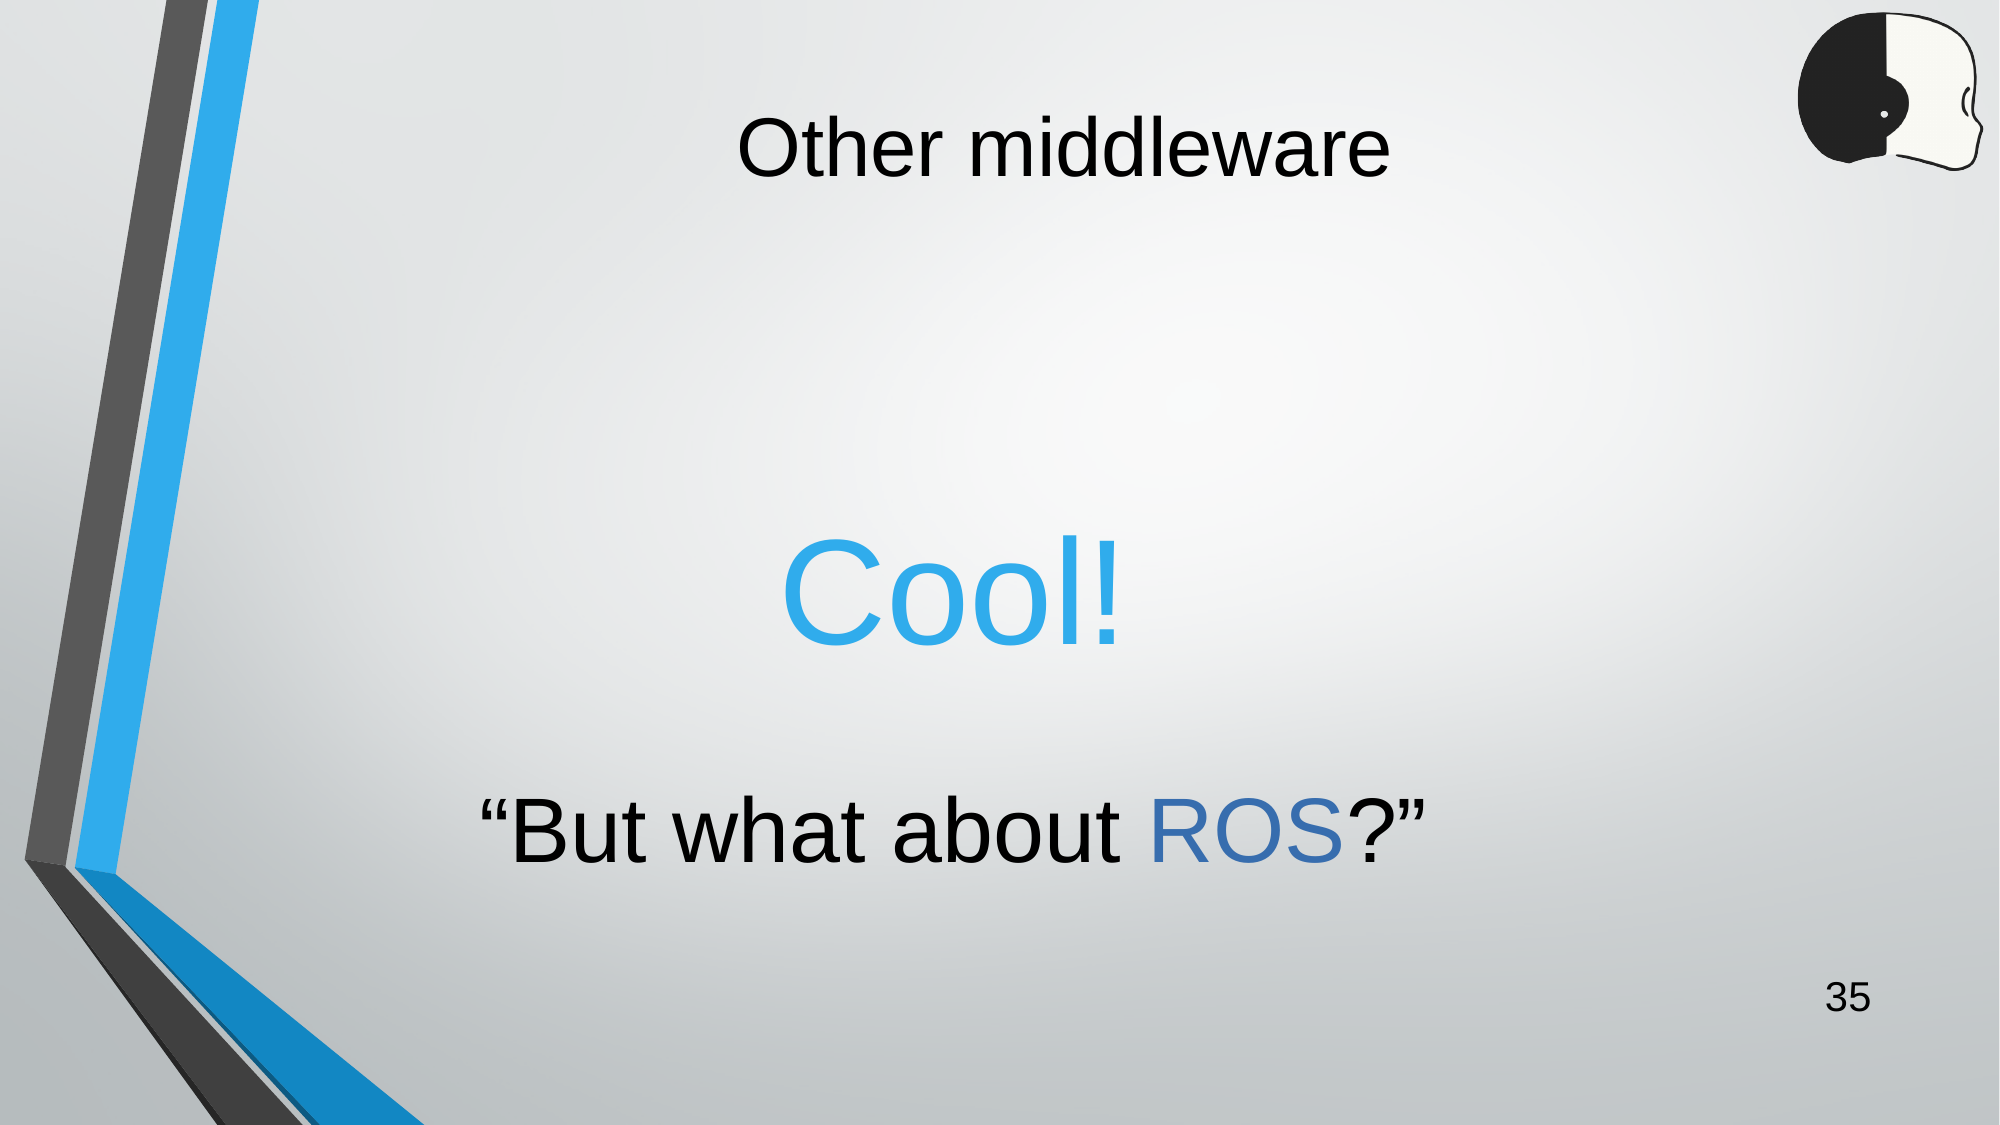

# Other middleware

Cool!

“But what about ROS?”
35